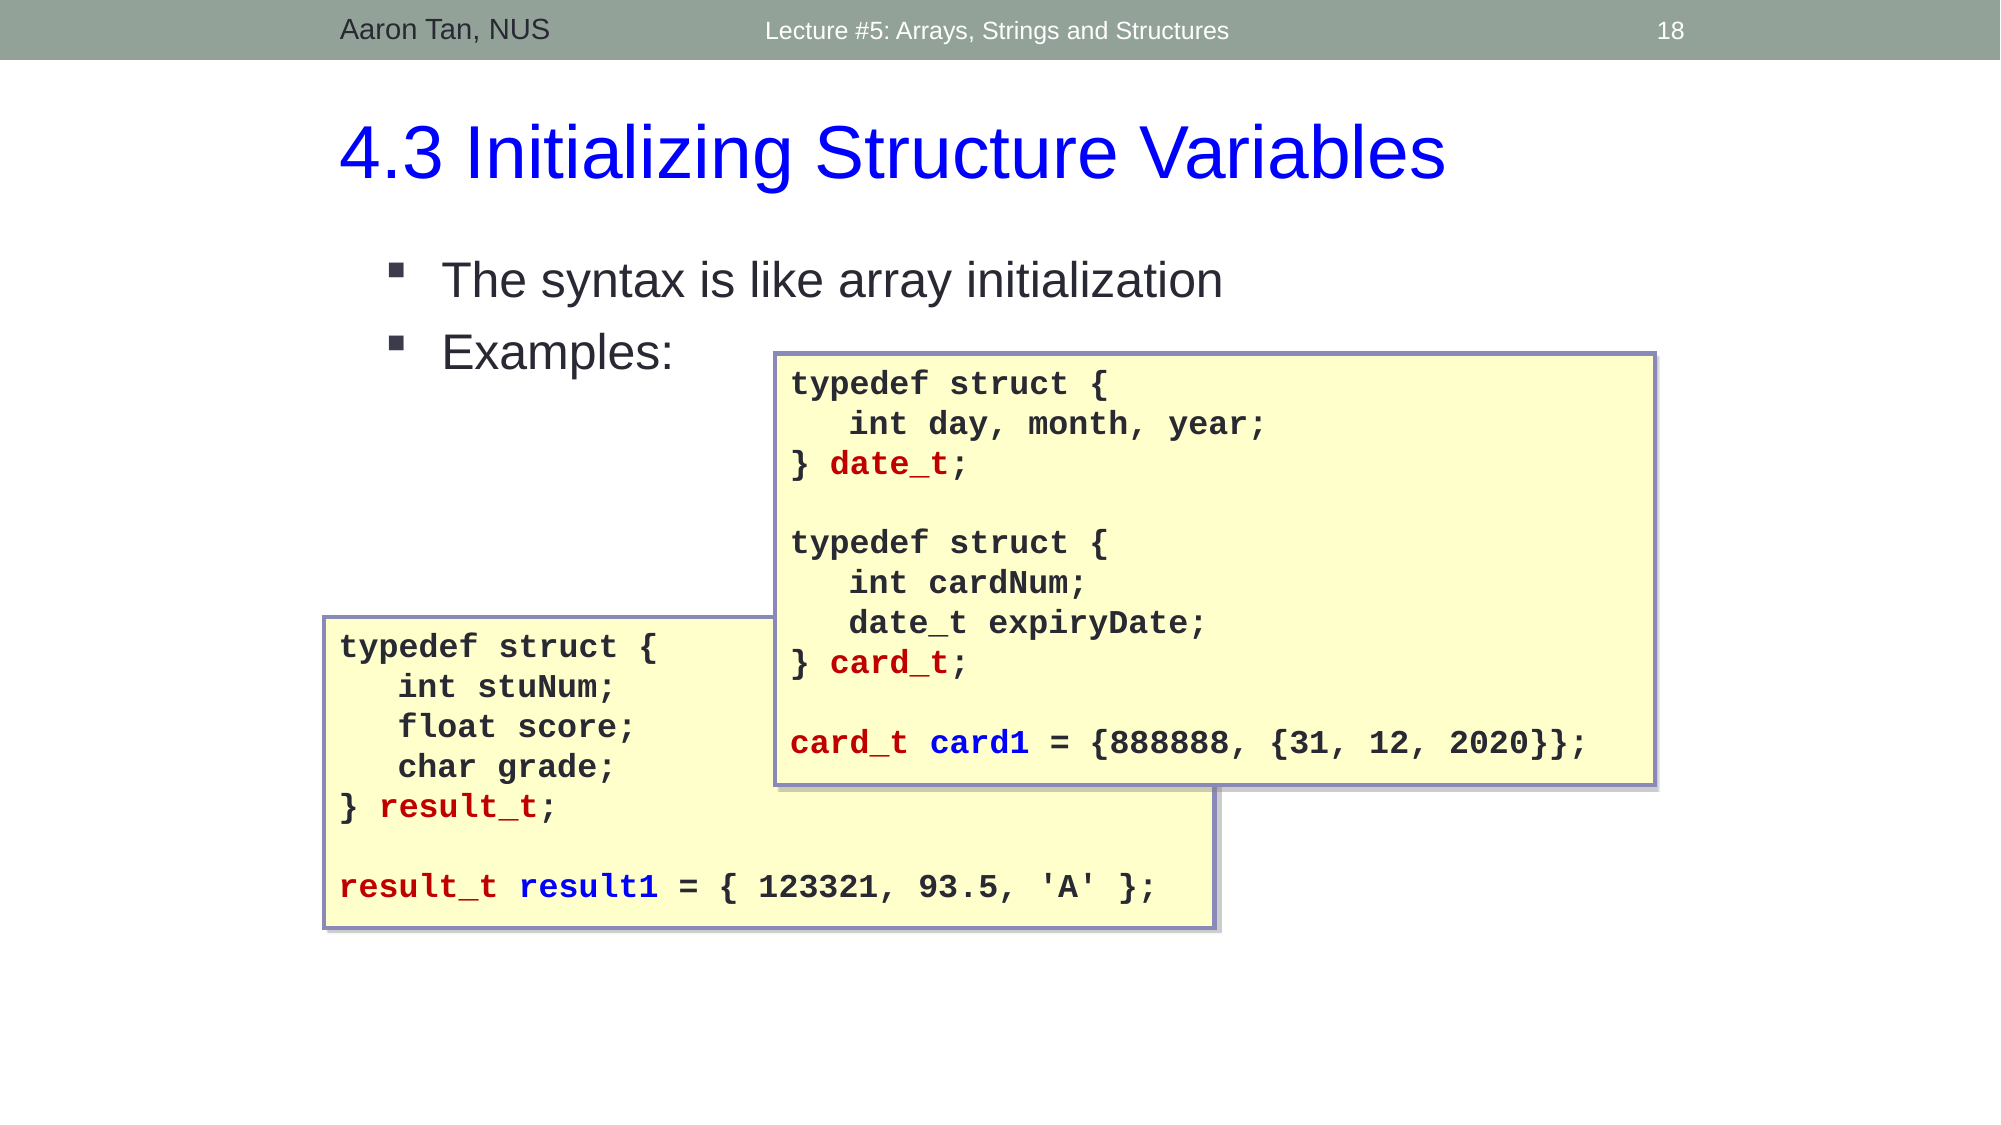

Aaron Tan, NUS
Lecture #5: Arrays, Strings and Structures
18
4.3 Initializing Structure Variables
The syntax is like array initialization
Examples:
typedef struct {
	int day, month, year;
} date_t;

typedef struct {
	int cardNum;
	date_t expiryDate;
} card_t;

card_t card1 = {888888, {31, 12, 2020}};
typedef struct {
	int stuNum;
	float score;
	char grade;
} result_t;

result_t result1 = { 123321, 93.5, 'A' };